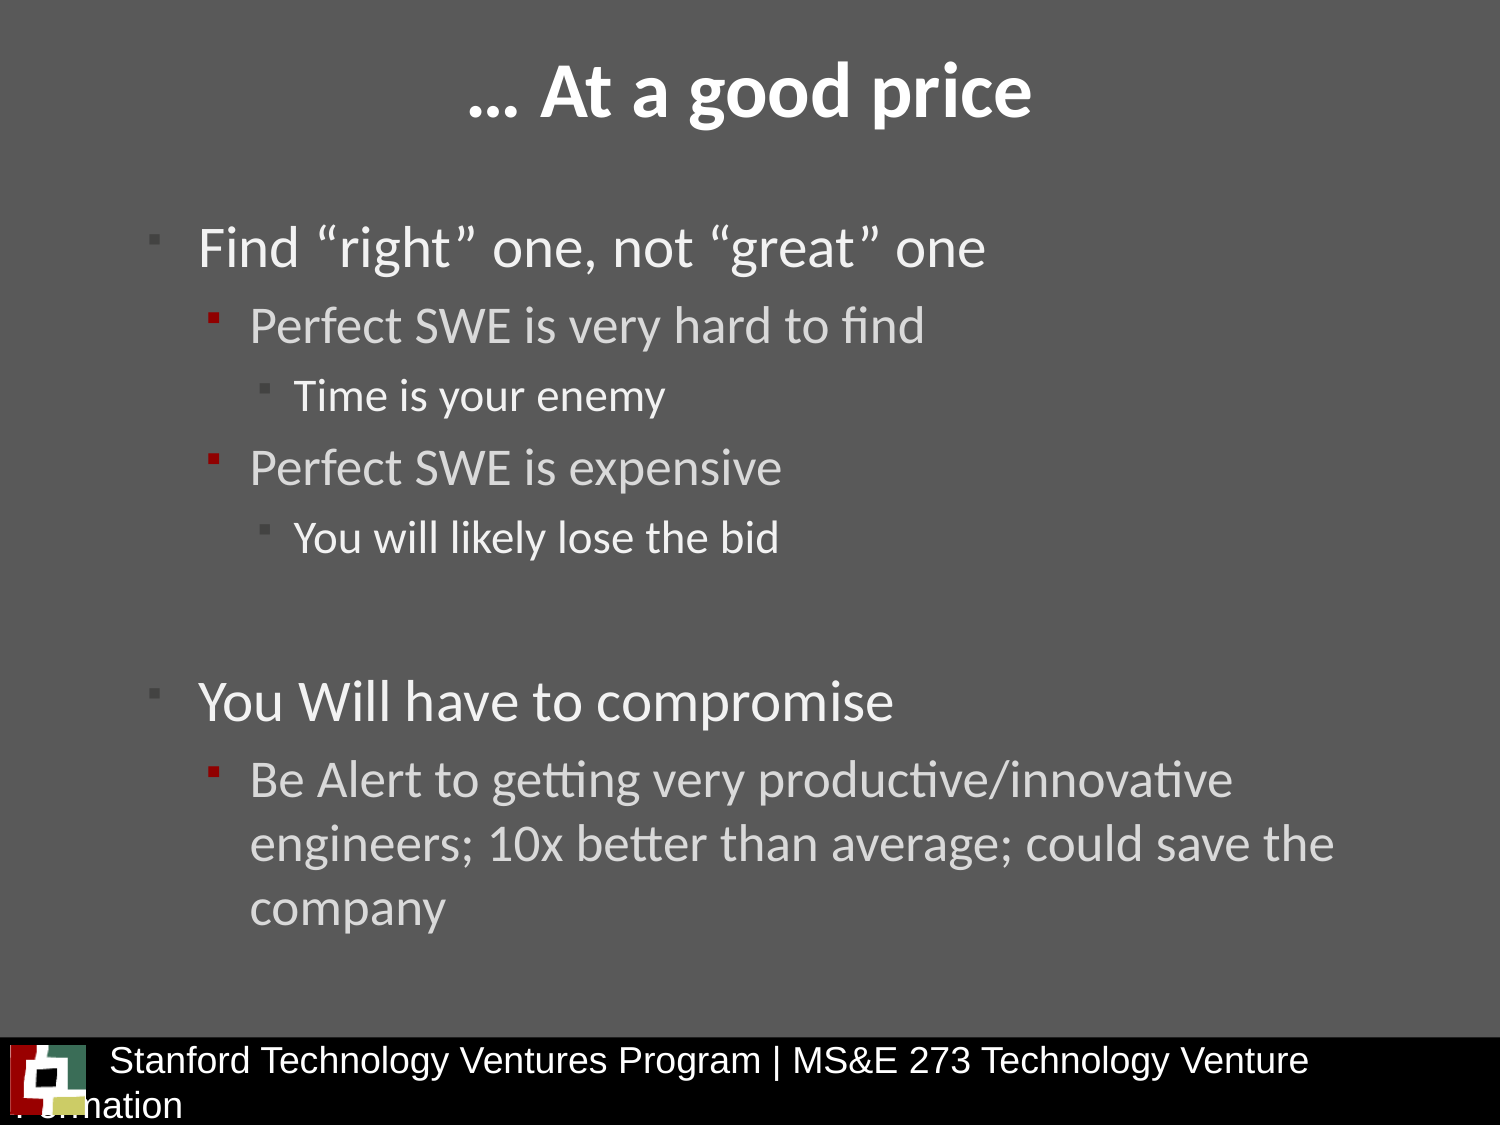

# … At a good price
Find “right” one, not “great” one
Perfect SWE is very hard to find
Time is your enemy
Perfect SWE is expensive
You will likely lose the bid

You Will have to compromise
Be Alert to getting very productive/innovative engineers; 10x better than average; could save the company